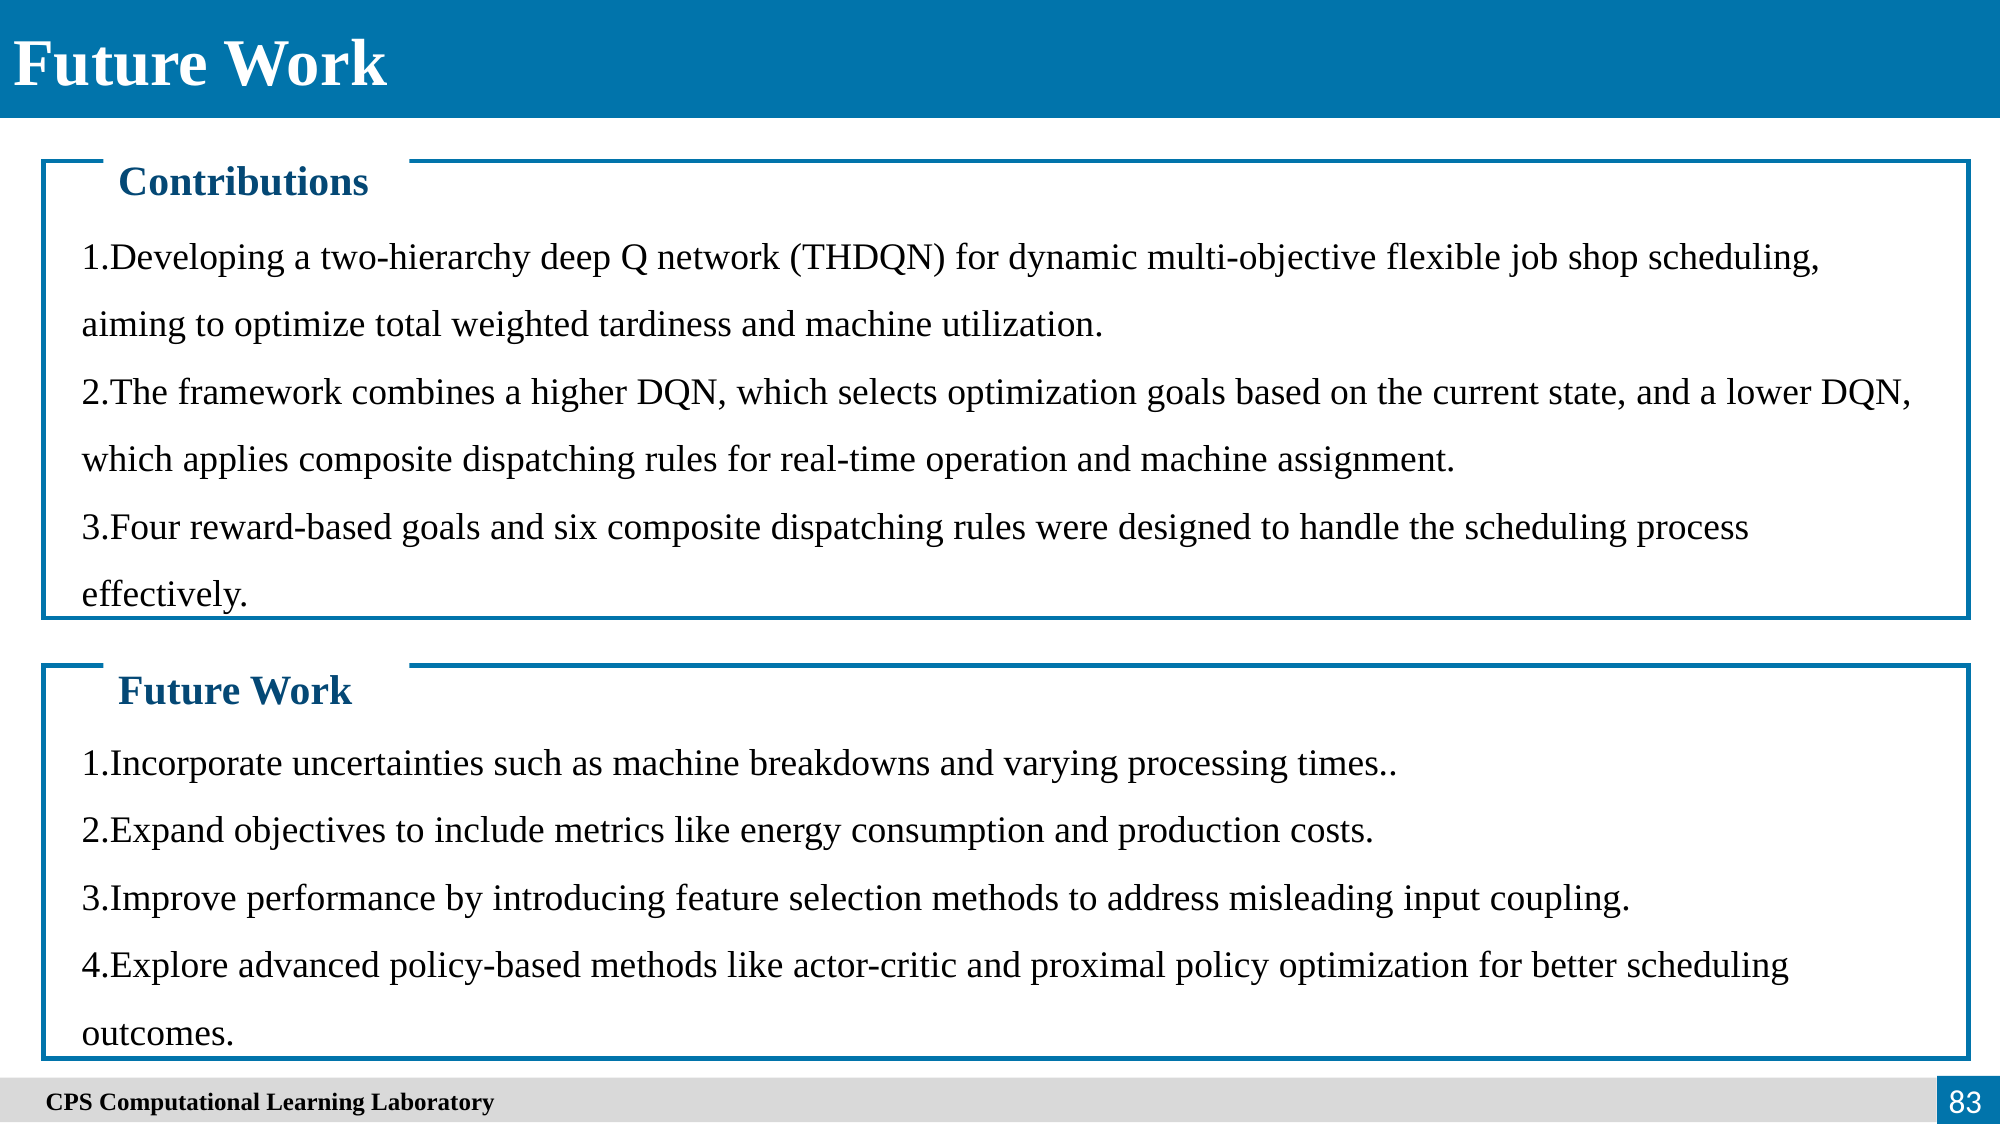

Future Work
Contributions

Developing a two-hierarchy deep Q network (THDQN) for dynamic multi-objective flexible job shop scheduling, aiming to optimize total weighted tardiness and machine utilization.
The framework combines a higher DQN, which selects optimization goals based on the current state, and a lower DQN, which applies composite dispatching rules for real-time operation and machine assignment.
Four reward-based goals and six composite dispatching rules were designed to handle the scheduling process effectively.
Future Work

Incorporate uncertainties such as machine breakdowns and varying processing times..
Expand objectives to include metrics like energy consumption and production costs.
Improve performance by introducing feature selection methods to address misleading input coupling.
Explore advanced policy-based methods like actor-critic and proximal policy optimization for better scheduling outcomes.
83
　CPS Computational Learning Laboratory